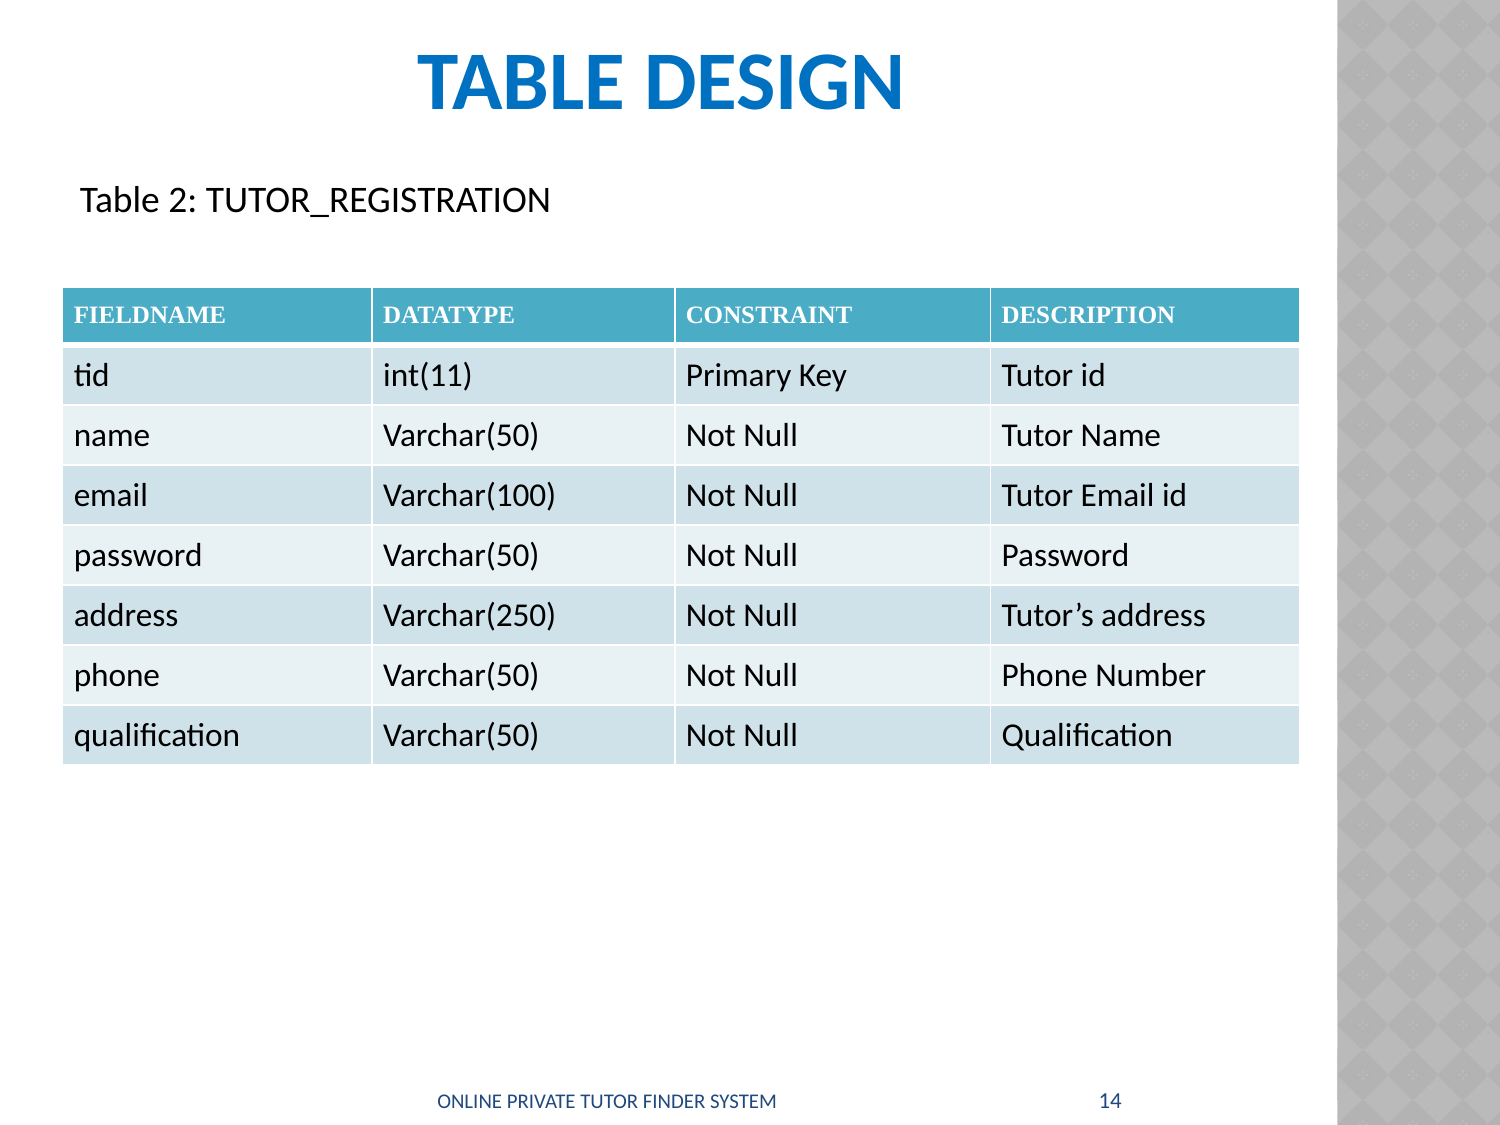

# Table design
Table 2: TUTOR_REGISTRATION
| FIELDNAME | DATATYPE | CONSTRAINT | DESCRIPTION |
| --- | --- | --- | --- |
| tid | int(11) | Primary Key | Tutor id |
| name | Varchar(50) | Not Null | Tutor Name |
| email | Varchar(100) | Not Null | Tutor Email id |
| password | Varchar(50) | Not Null | Password |
| address | Varchar(250) | Not Null | Tutor’s address |
| phone | Varchar(50) | Not Null | Phone Number |
| qualification | Varchar(50) | Not Null | Qualification |
ONLINE PRIVATE TUTOR FINDER SYSTEM
14